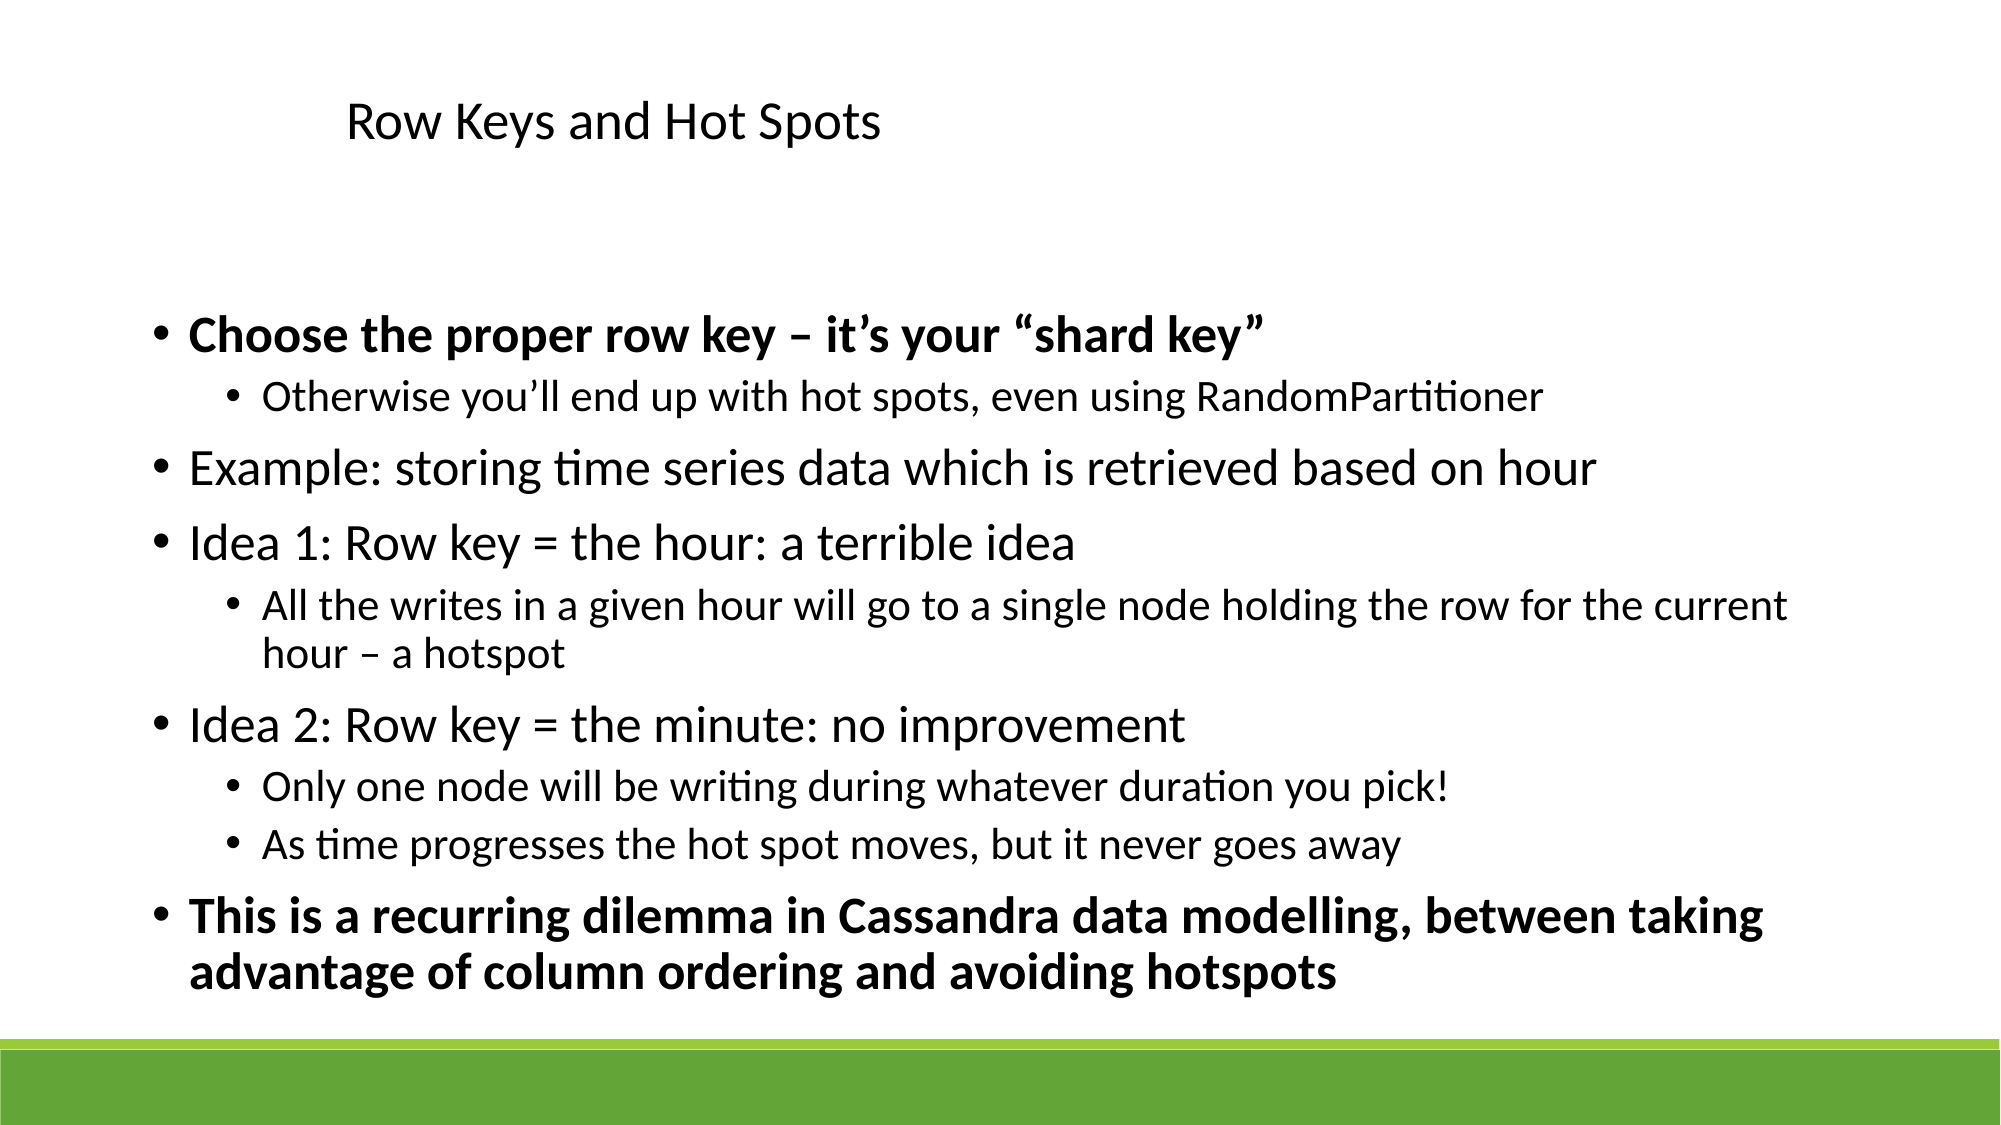

# Row Keys and Hot Spots
Choose the proper row key – it’s your “shard key”
Otherwise you’ll end up with hot spots, even using RandomPartitioner
Example: storing time series data which is retrieved based on hour
Idea 1: Row key = the hour: a terrible idea
All the writes in a given hour will go to a single node holding the row for the current hour – a hotspot
Idea 2: Row key = the minute: no improvement
Only one node will be writing during whatever duration you pick!
As time progresses the hot spot moves, but it never goes away
This is a recurring dilemma in Cassandra data modelling, between taking advantage of column ordering and avoiding hotspots